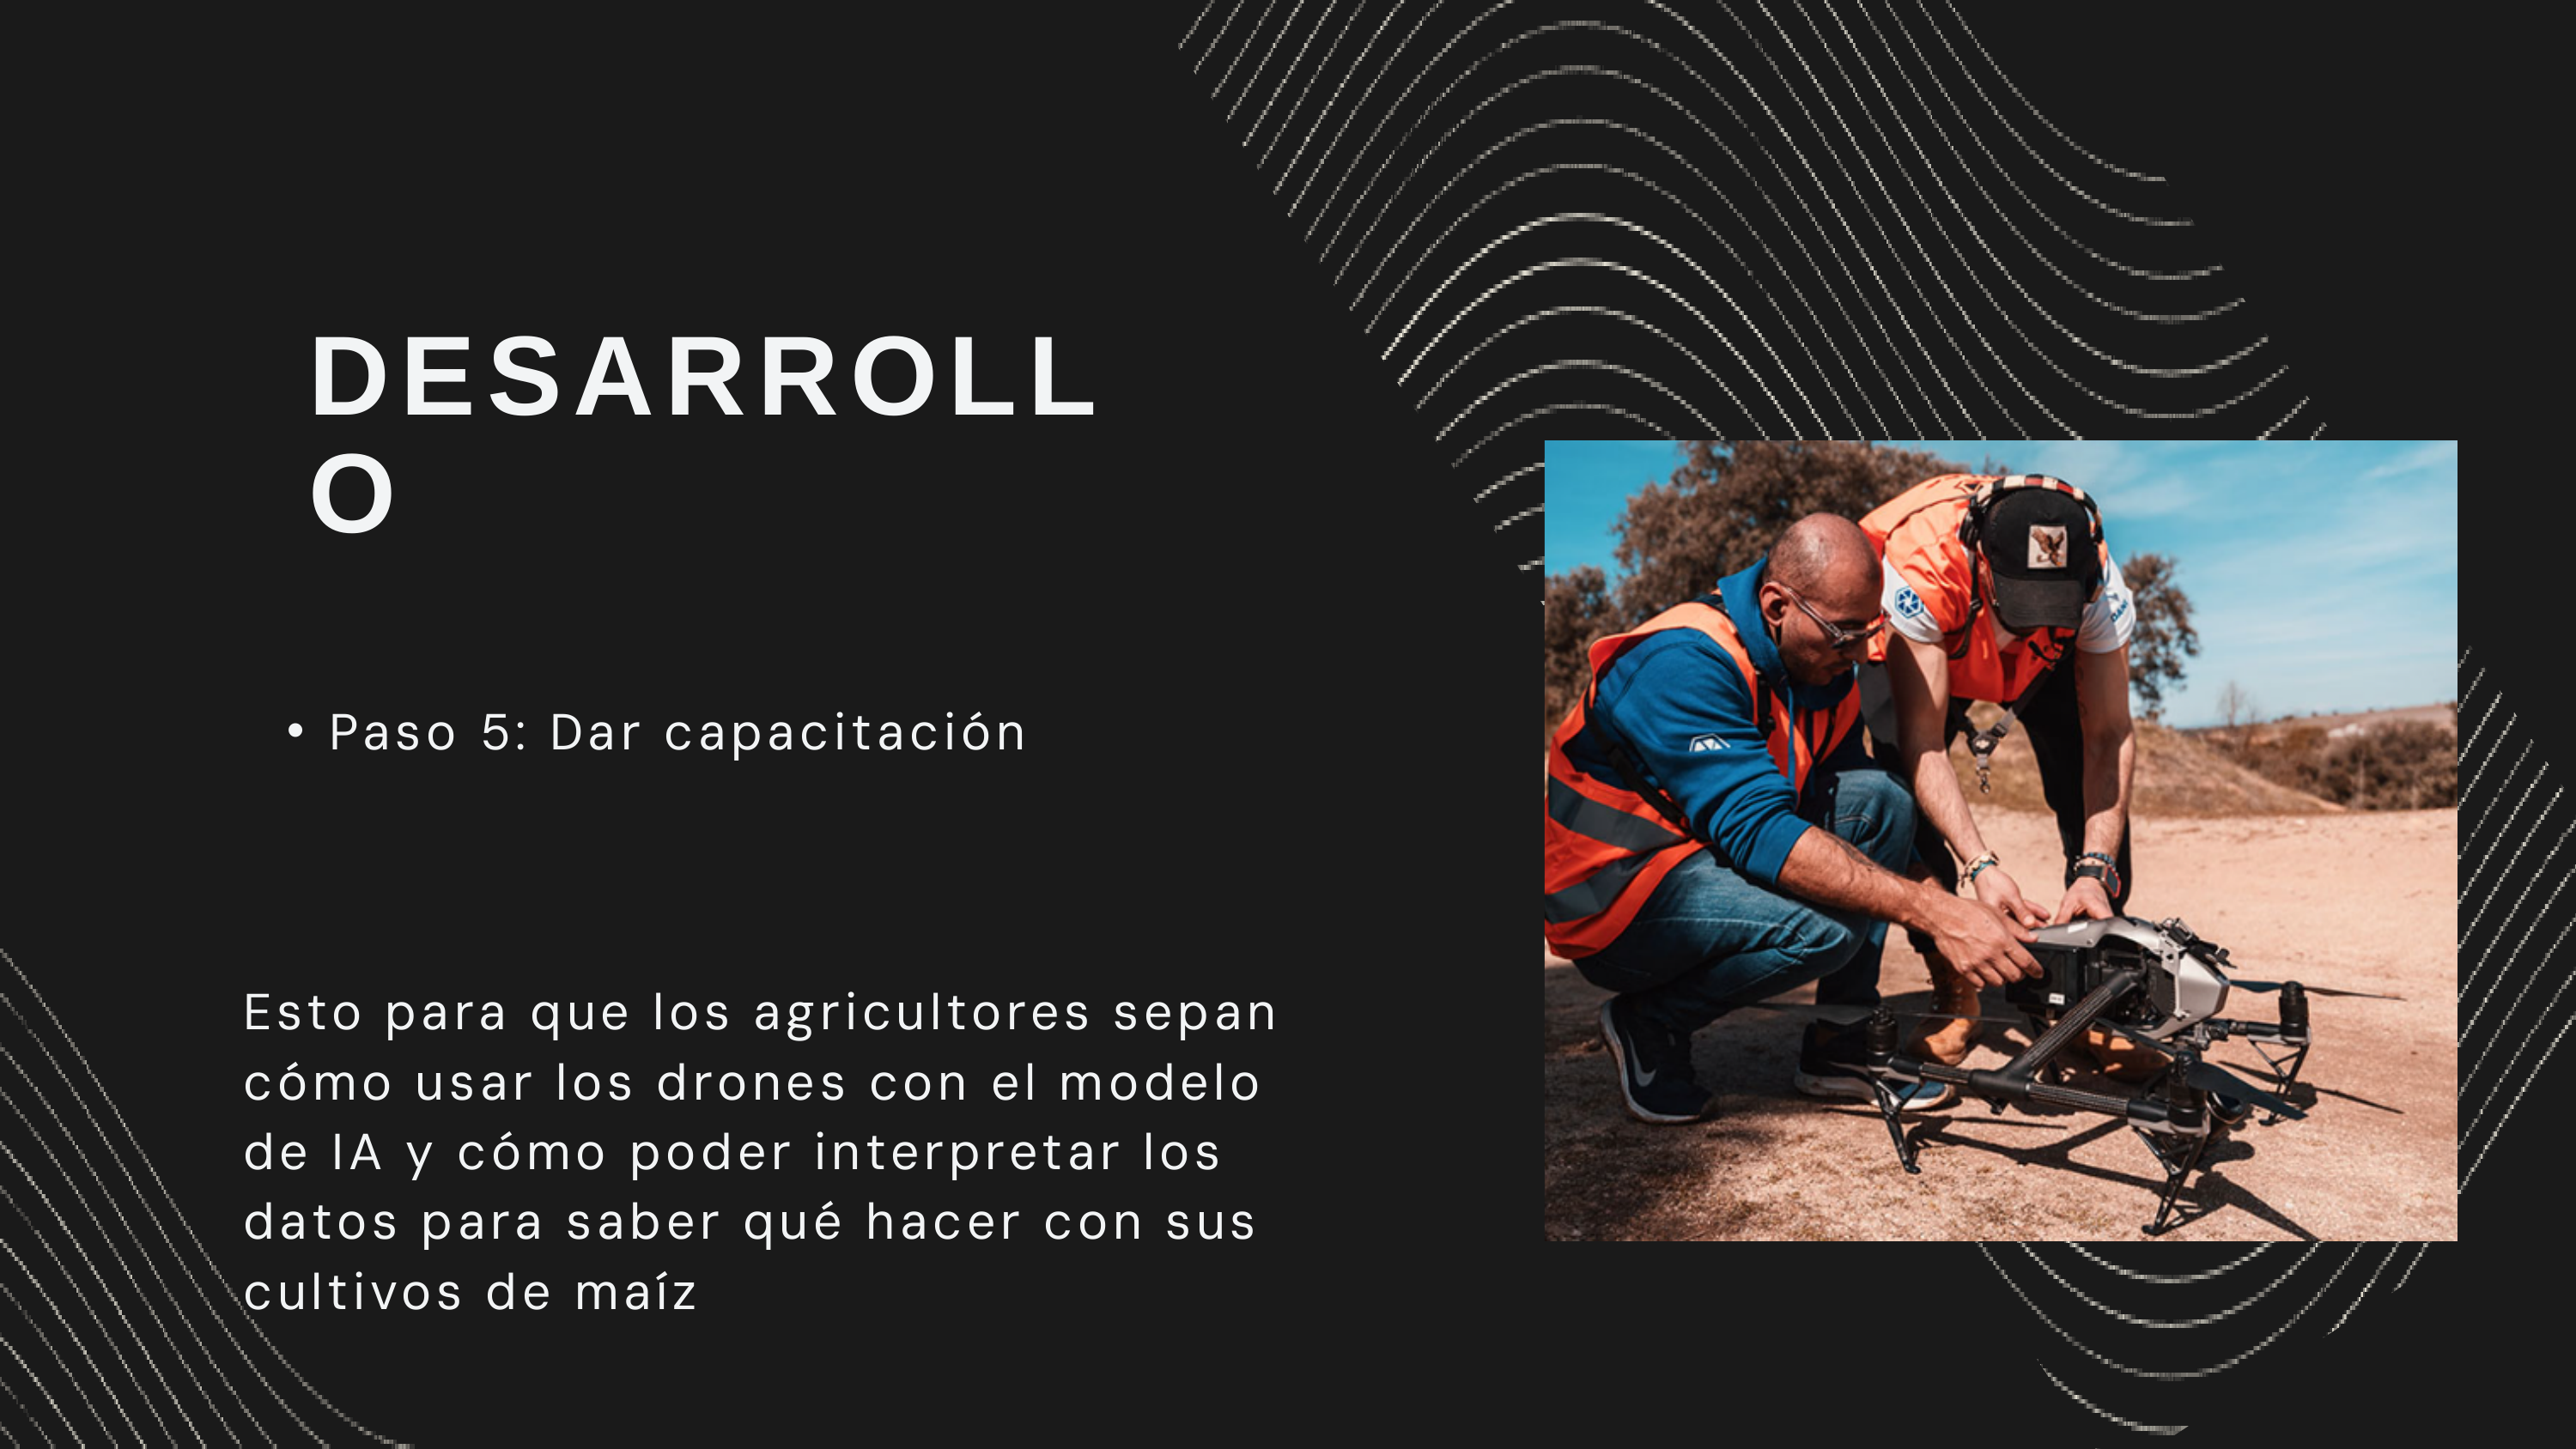

DESARROLLO

Paso 5: Dar capacitación

Esto para que los agricultores sepan cómo usar los drones con el modelo de IA y cómo poder interpretar los datos para saber qué hacer con sus cultivos de maíz